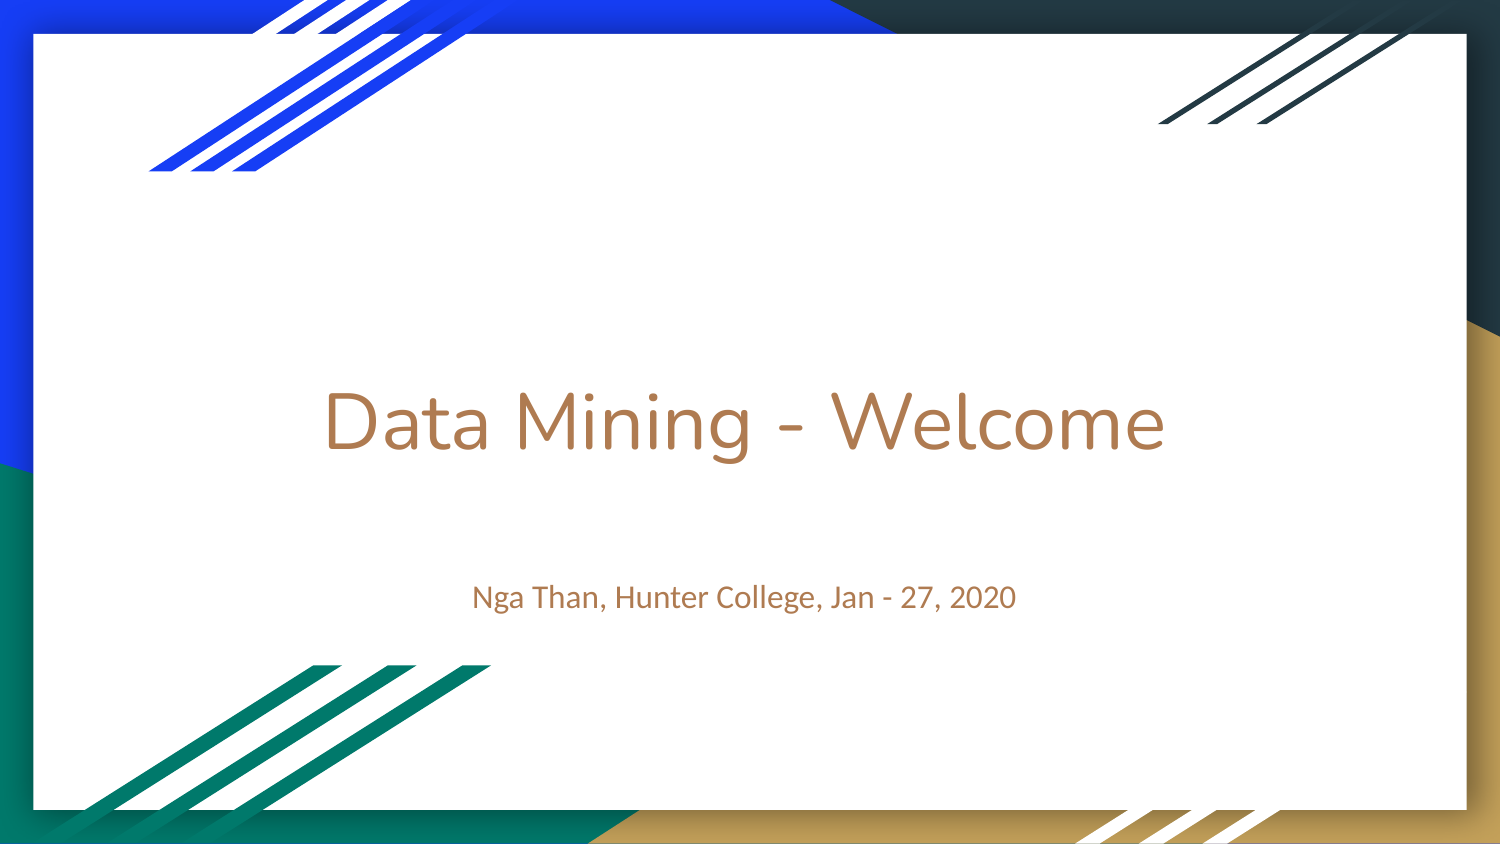

# Data Mining - Welcome
Nga Than, Hunter College, Jan - 27, 2020